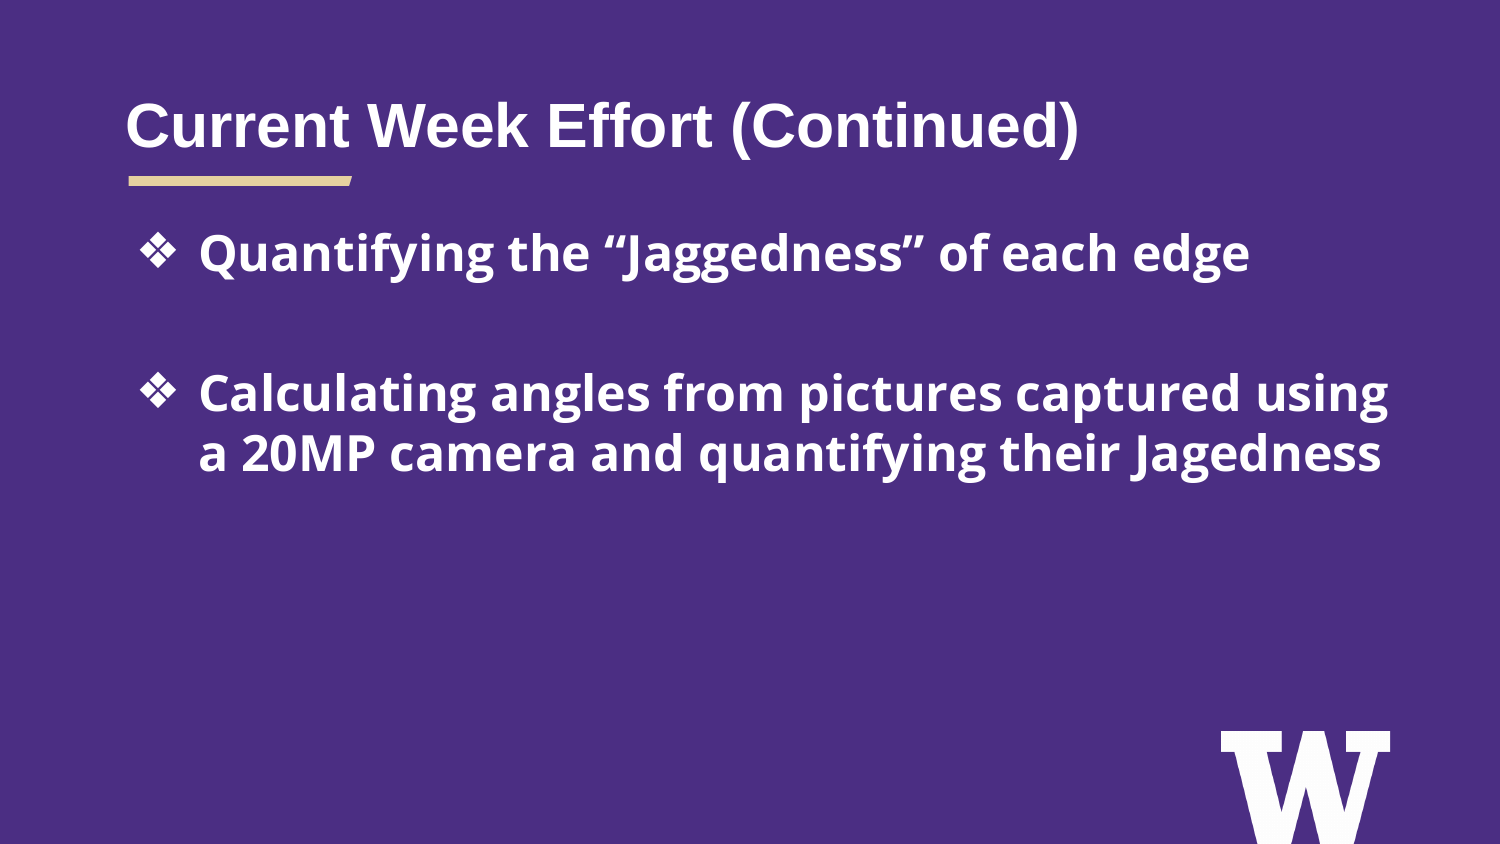

# Current Week Effort (Continued)
Quantifying the “Jaggedness” of each edge

Calculating angles from pictures captured using a 20MP camera and quantifying their Jagedness